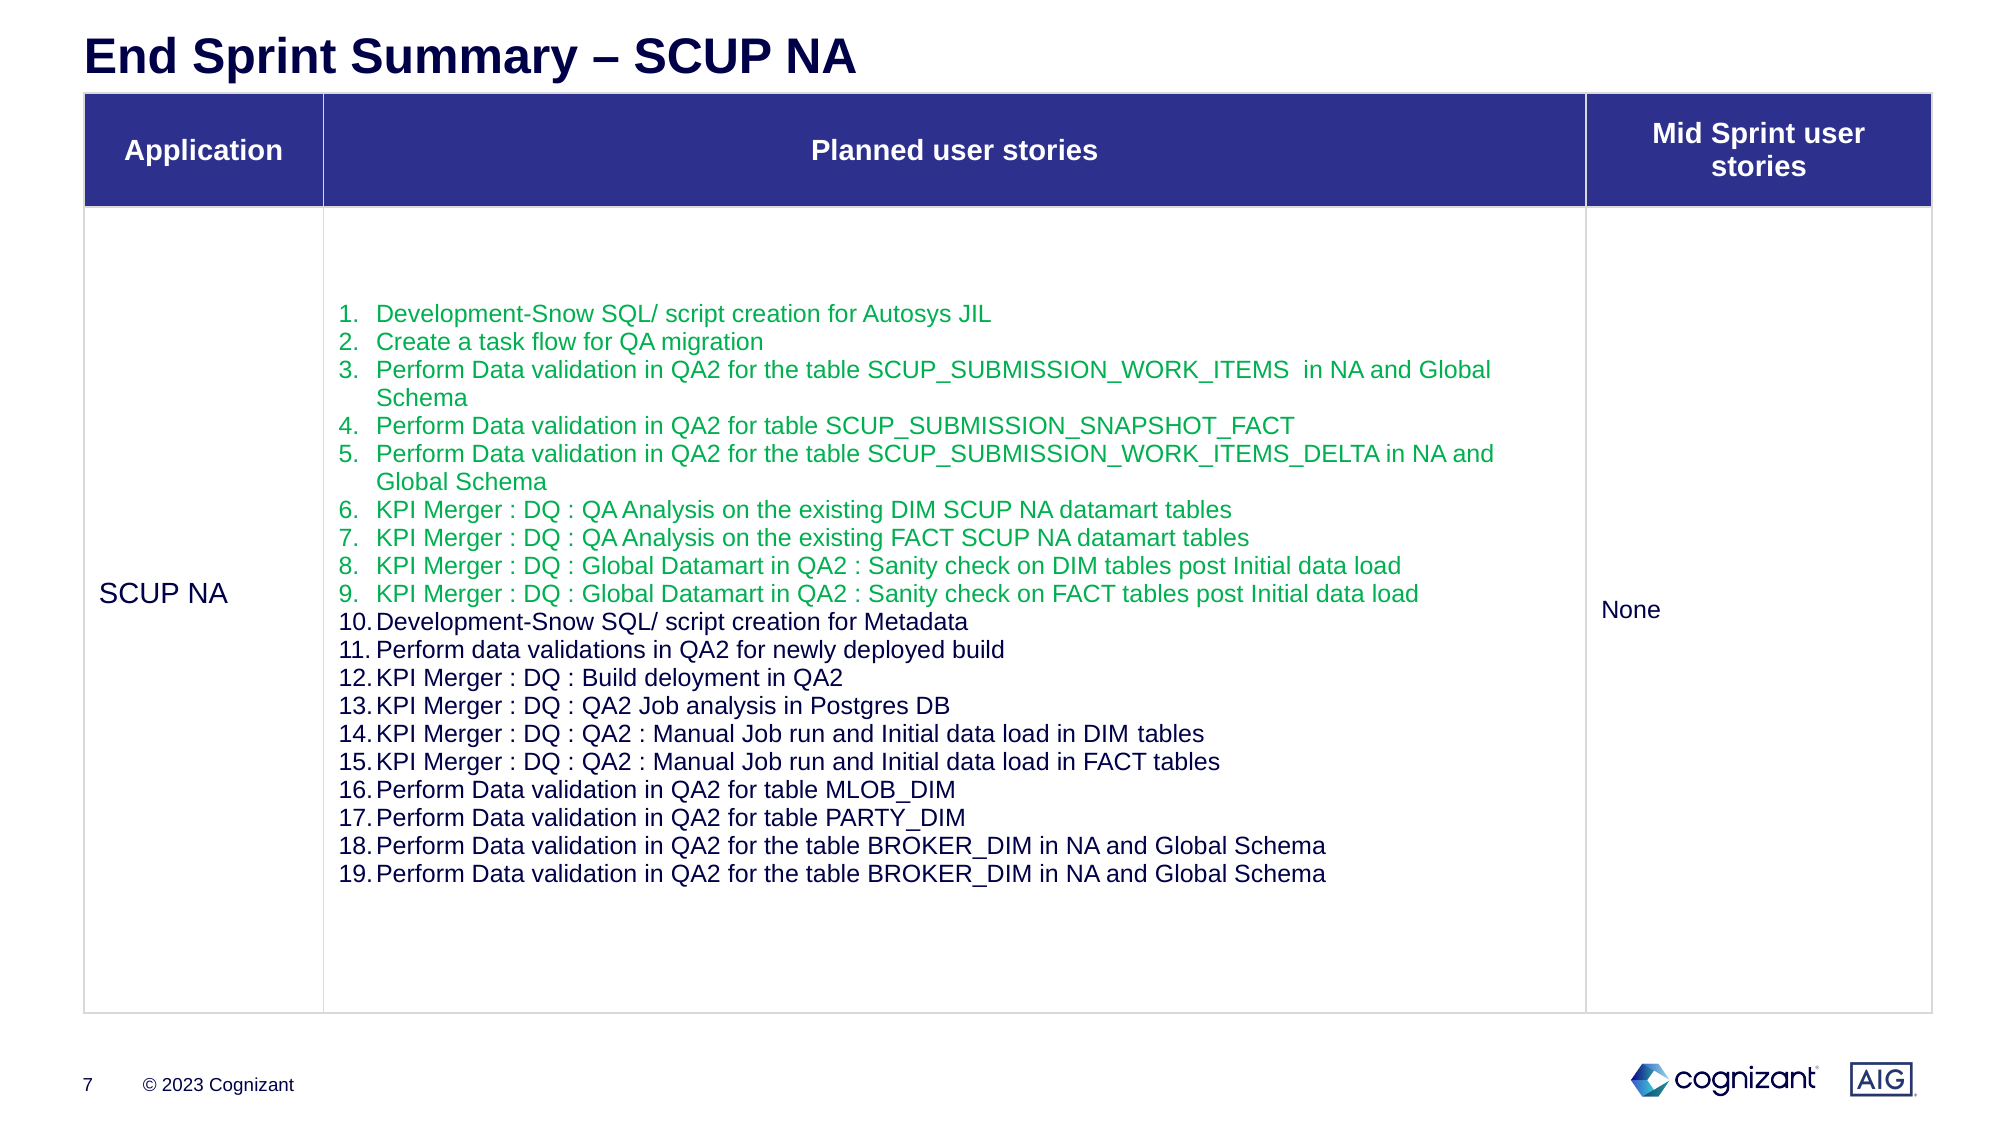

End Sprint Summary – SCUP NA
| Application | Planned user stories | Mid Sprint user stories |
| --- | --- | --- |
| SCUP NA | Development-Snow SQL/ script creation for Autosys JIL Create a task flow for QA migration Perform Data validation in QA2 for the table SCUP\_SUBMISSION\_WORK\_ITEMS in NA and Global Schema Perform Data validation in QA2 for table SCUP\_SUBMISSION\_SNAPSHOT\_FACT Perform Data validation in QA2 for the table SCUP\_SUBMISSION\_WORK\_ITEMS\_DELTA in NA and Global Schema KPI Merger : DQ : QA Analysis on the existing DIM SCUP NA datamart tables KPI Merger : DQ : QA Analysis on the existing FACT SCUP NA datamart tables KPI Merger : DQ : Global Datamart in QA2 : Sanity check on DIM tables post Initial data load KPI Merger : DQ : Global Datamart in QA2 : Sanity check on FACT tables post Initial data load Development-Snow SQL/ script creation for Metadata Perform data validations in QA2 for newly deployed build KPI Merger : DQ : Build deloyment in QA2 KPI Merger : DQ : QA2 Job analysis in Postgres DB KPI Merger : DQ : QA2 : Manual Job run and Initial data load in DIM tables KPI Merger : DQ : QA2 : Manual Job run and Initial data load in FACT tables Perform Data validation in QA2 for table MLOB\_DIM Perform Data validation in QA2 for table PARTY\_DIM Perform Data validation in QA2 for the table BROKER\_DIM in NA and Global Schema Perform Data validation in QA2 for the table BROKER\_DIM in NA and Global Schema | None |